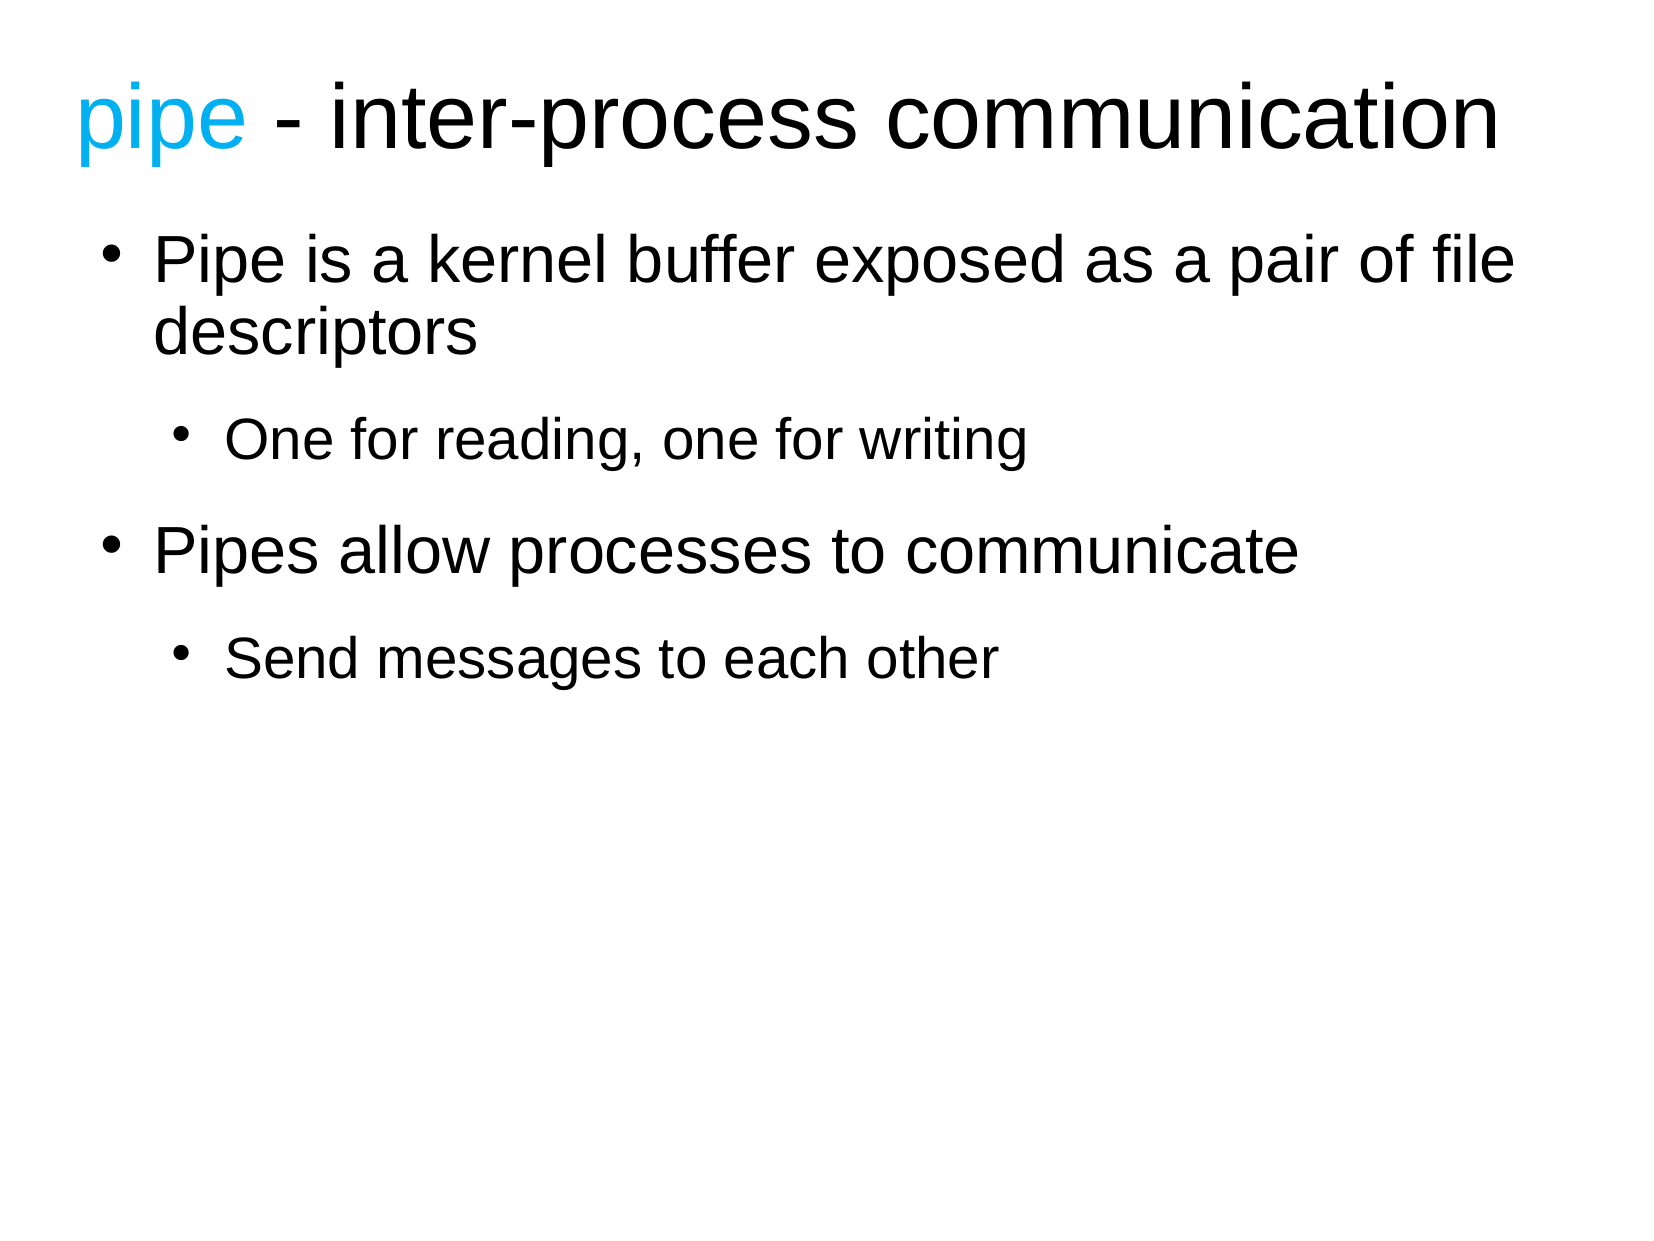

# pipe - inter-process communication
Pipe is a kernel buffer exposed as a pair of file descriptors
One for reading, one for writing
Pipes allow processes to communicate
Send messages to each other